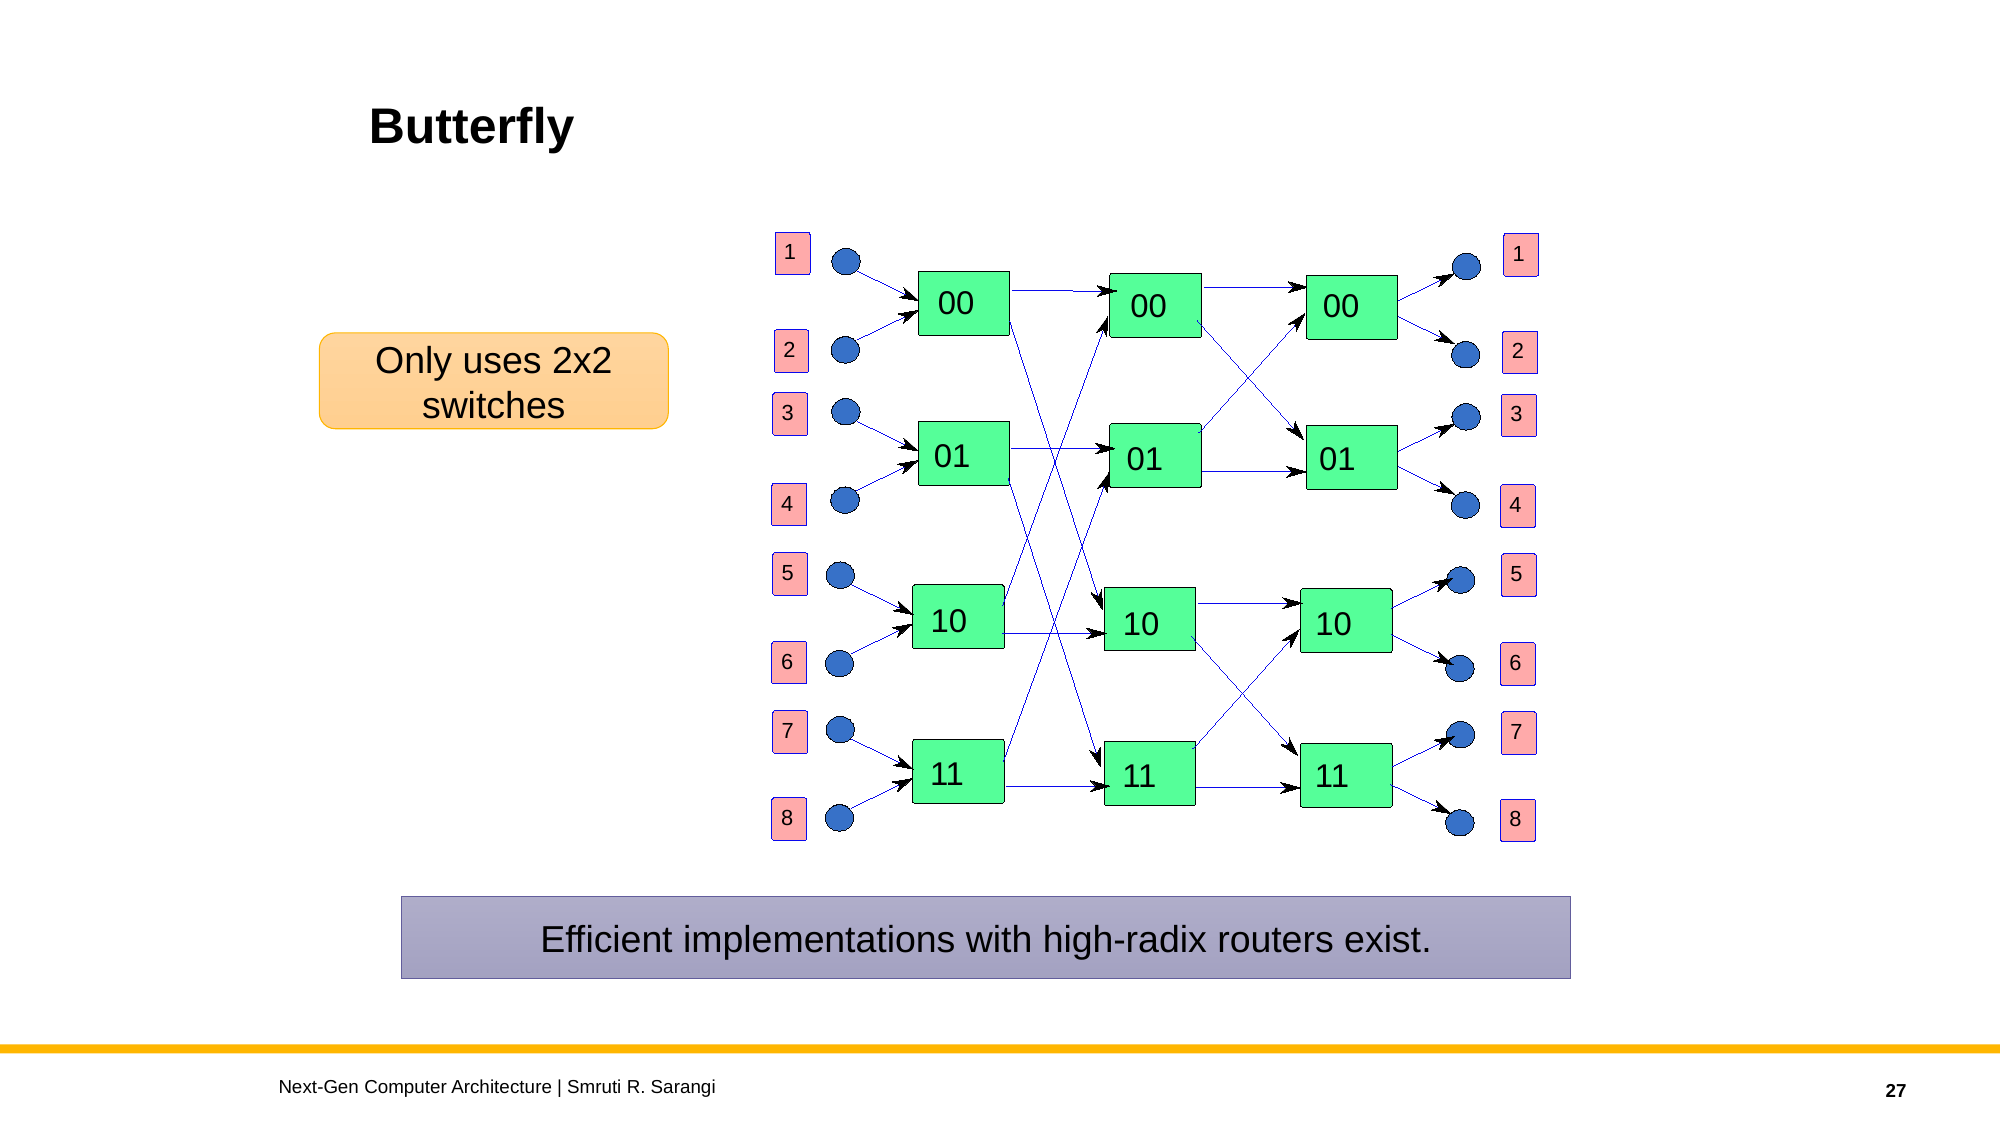

Butterfly

1
1

00
00
00

2

2

3
3

01
01
01

4
4

5
5

10

10
10

6
6

7
7

11
11
11

8

8

Only uses 2x2 switches
Efficient implementations with high-radix routers exist.
Next-Gen Computer Architecture | Smruti R. Sarangi
27